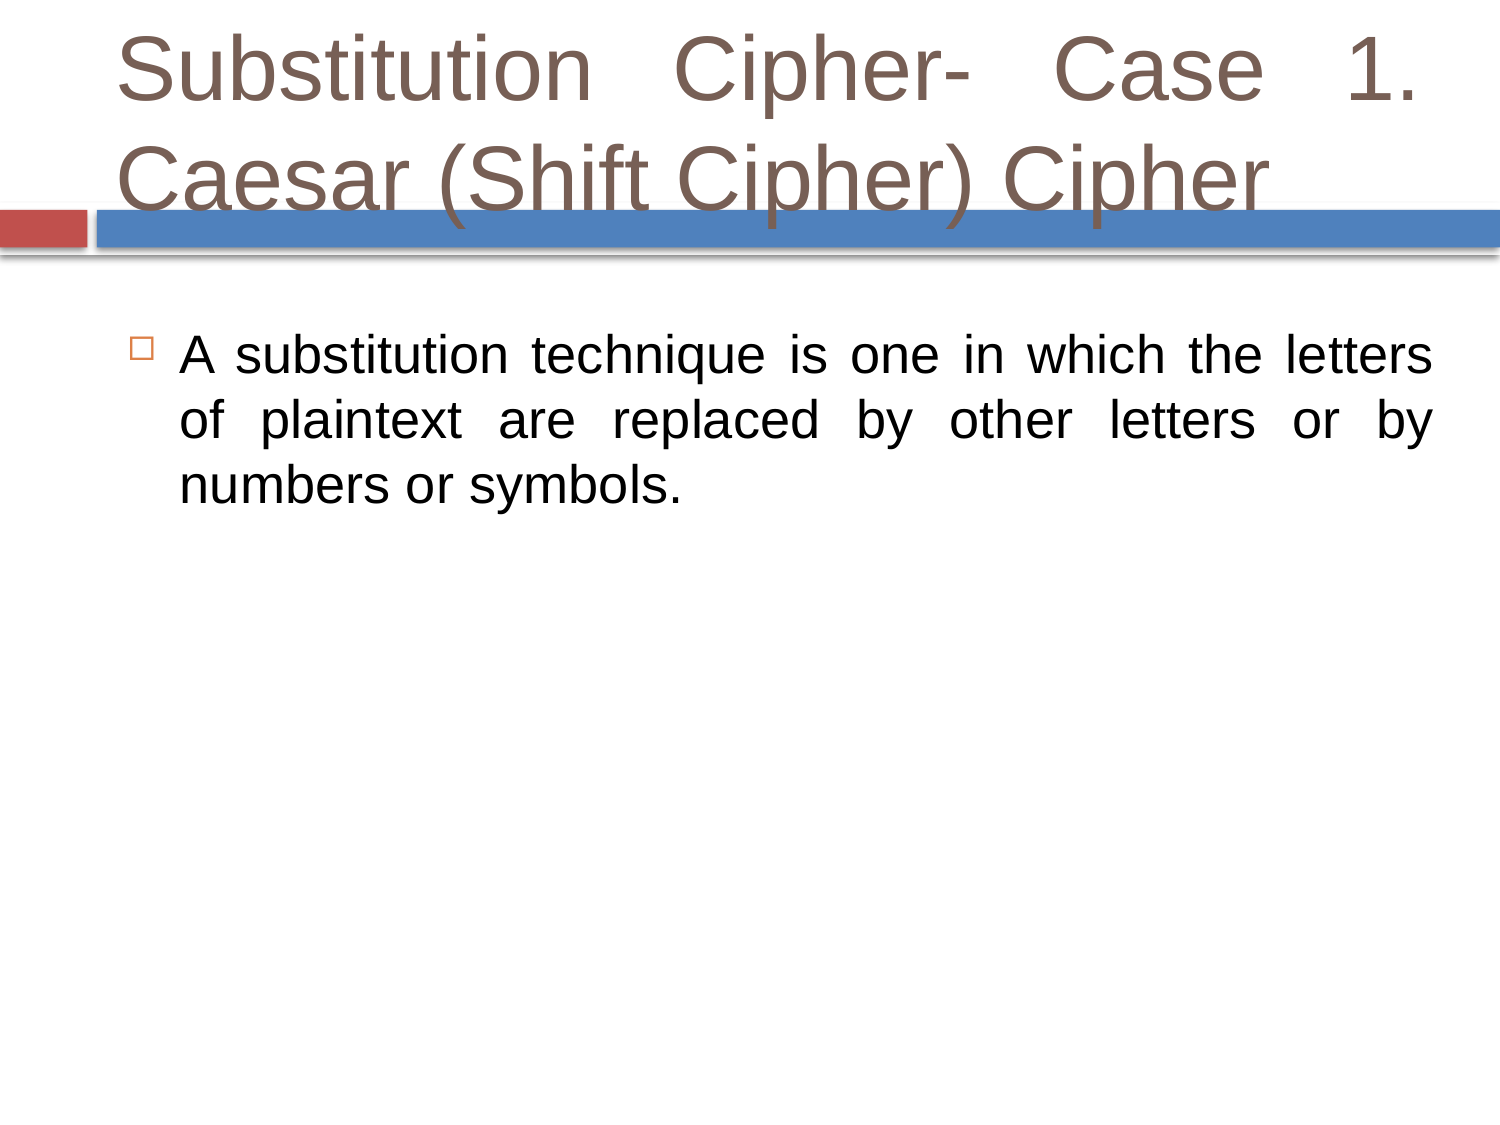

Substitution Cipher- Case 1. Caesar (Shift Cipher) Cipher

A substitution technique is one in which the letters of plaintext are replaced by other letters or by numbers or symbols.